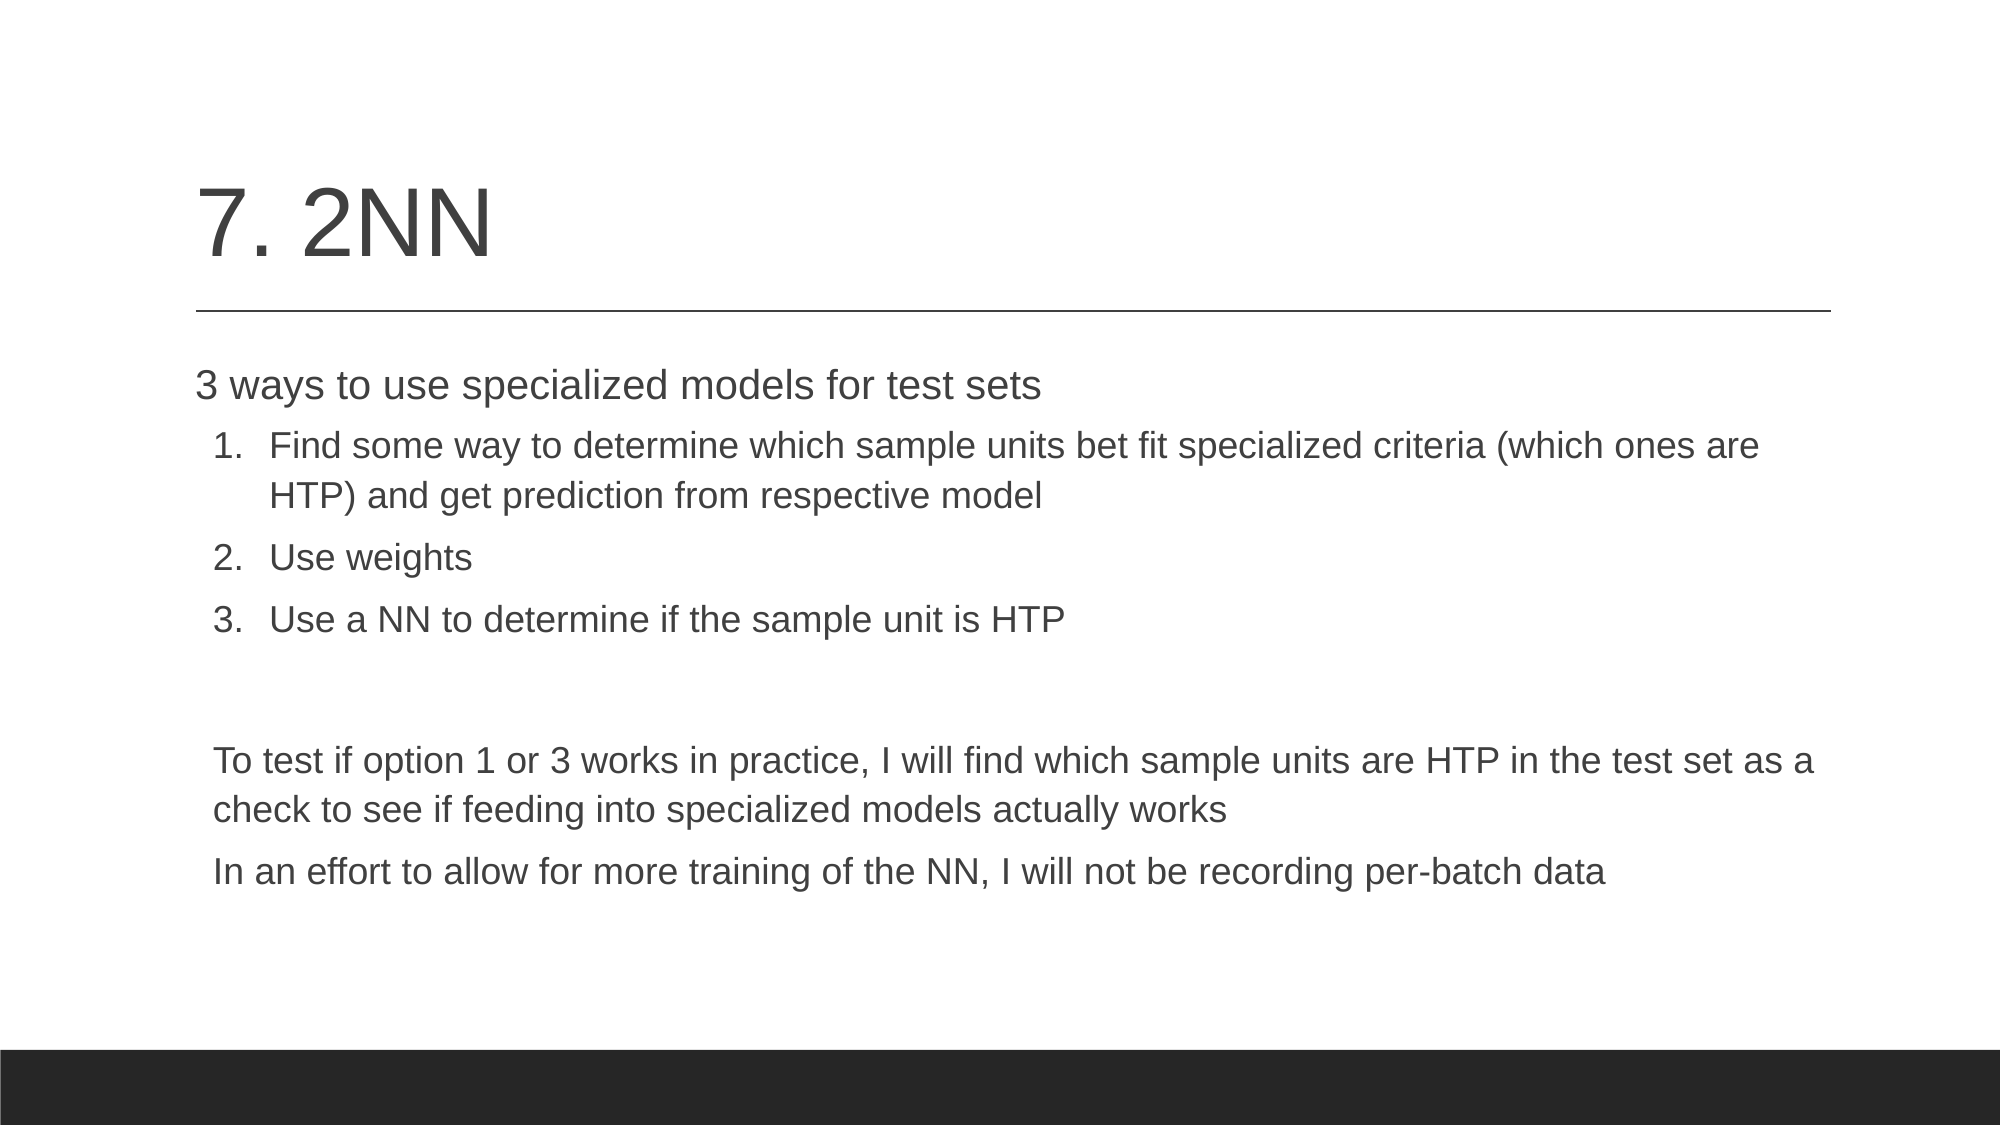

# 7. 2NN
3 ways to use specialized models for test sets
Find some way to determine which sample units bet fit specialized criteria (which ones are HTP) and get prediction from respective model
Use weights
Use a NN to determine if the sample unit is HTP

To test if option 1 or 3 works in practice, I will find which sample units are HTP in the test set as a check to see if feeding into specialized models actually works
In an effort to allow for more training of the NN, I will not be recording per-batch data